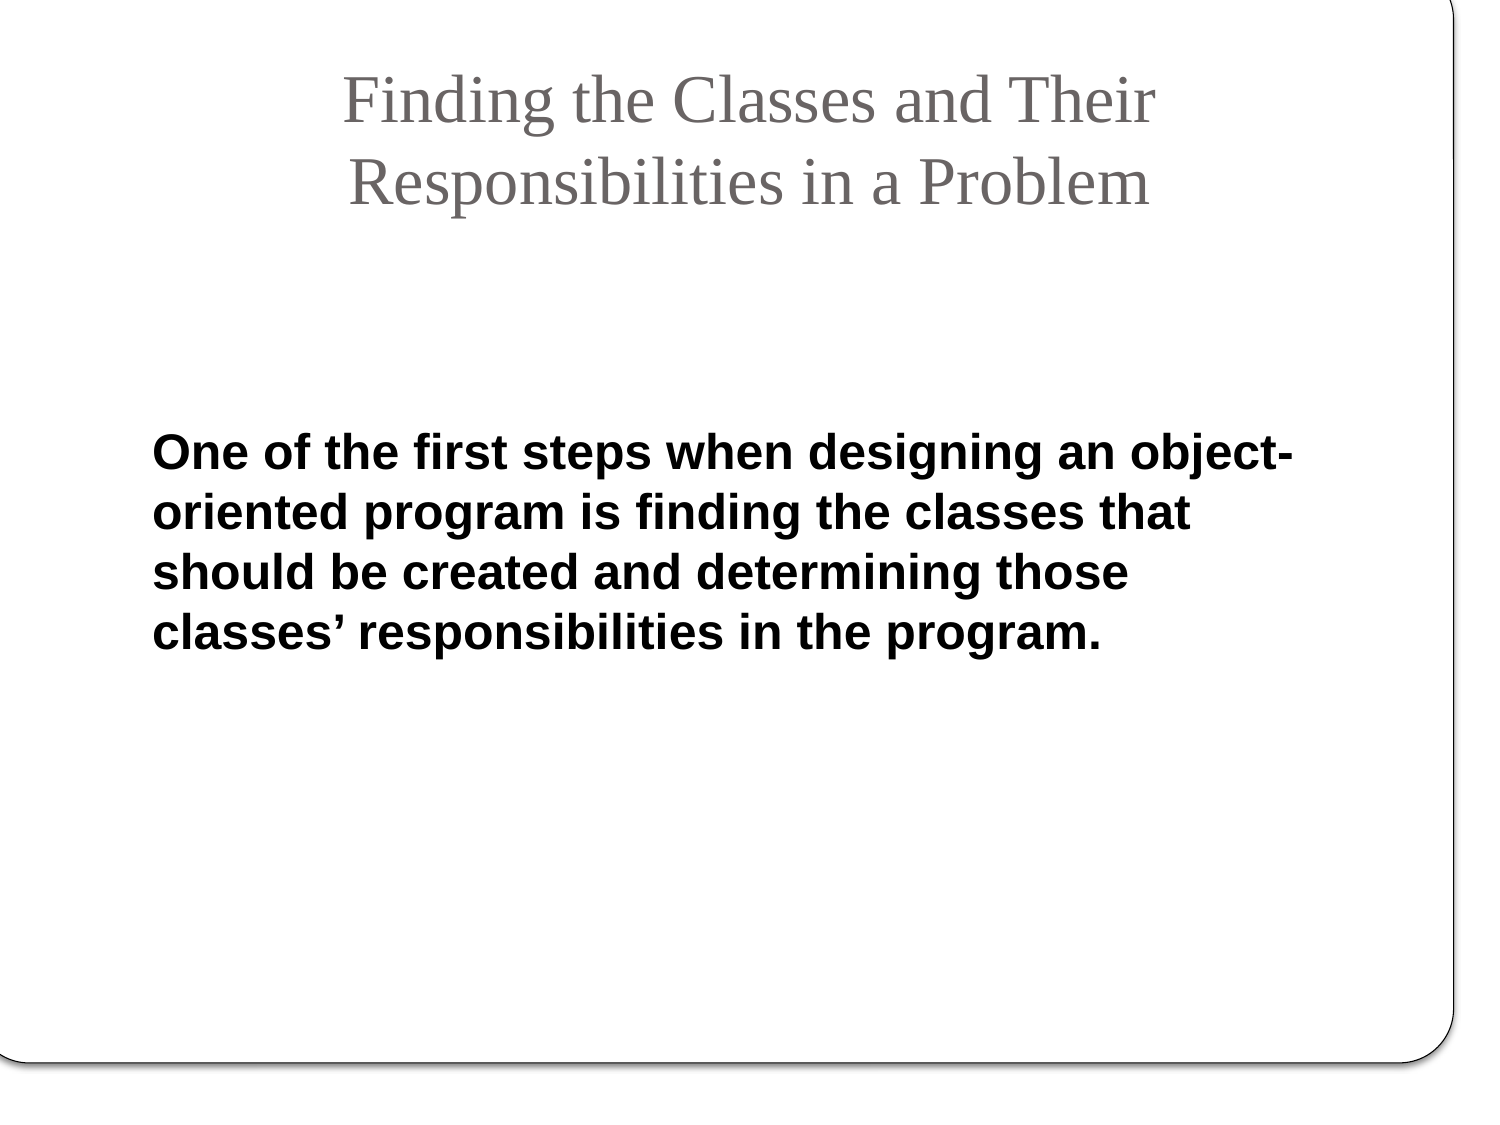

# Finding the Classes and Their Responsibilities in a Problem
One of the first steps when designing an object-oriented program is finding the classes that should be created and determining those classes’ responsibilities in the program.